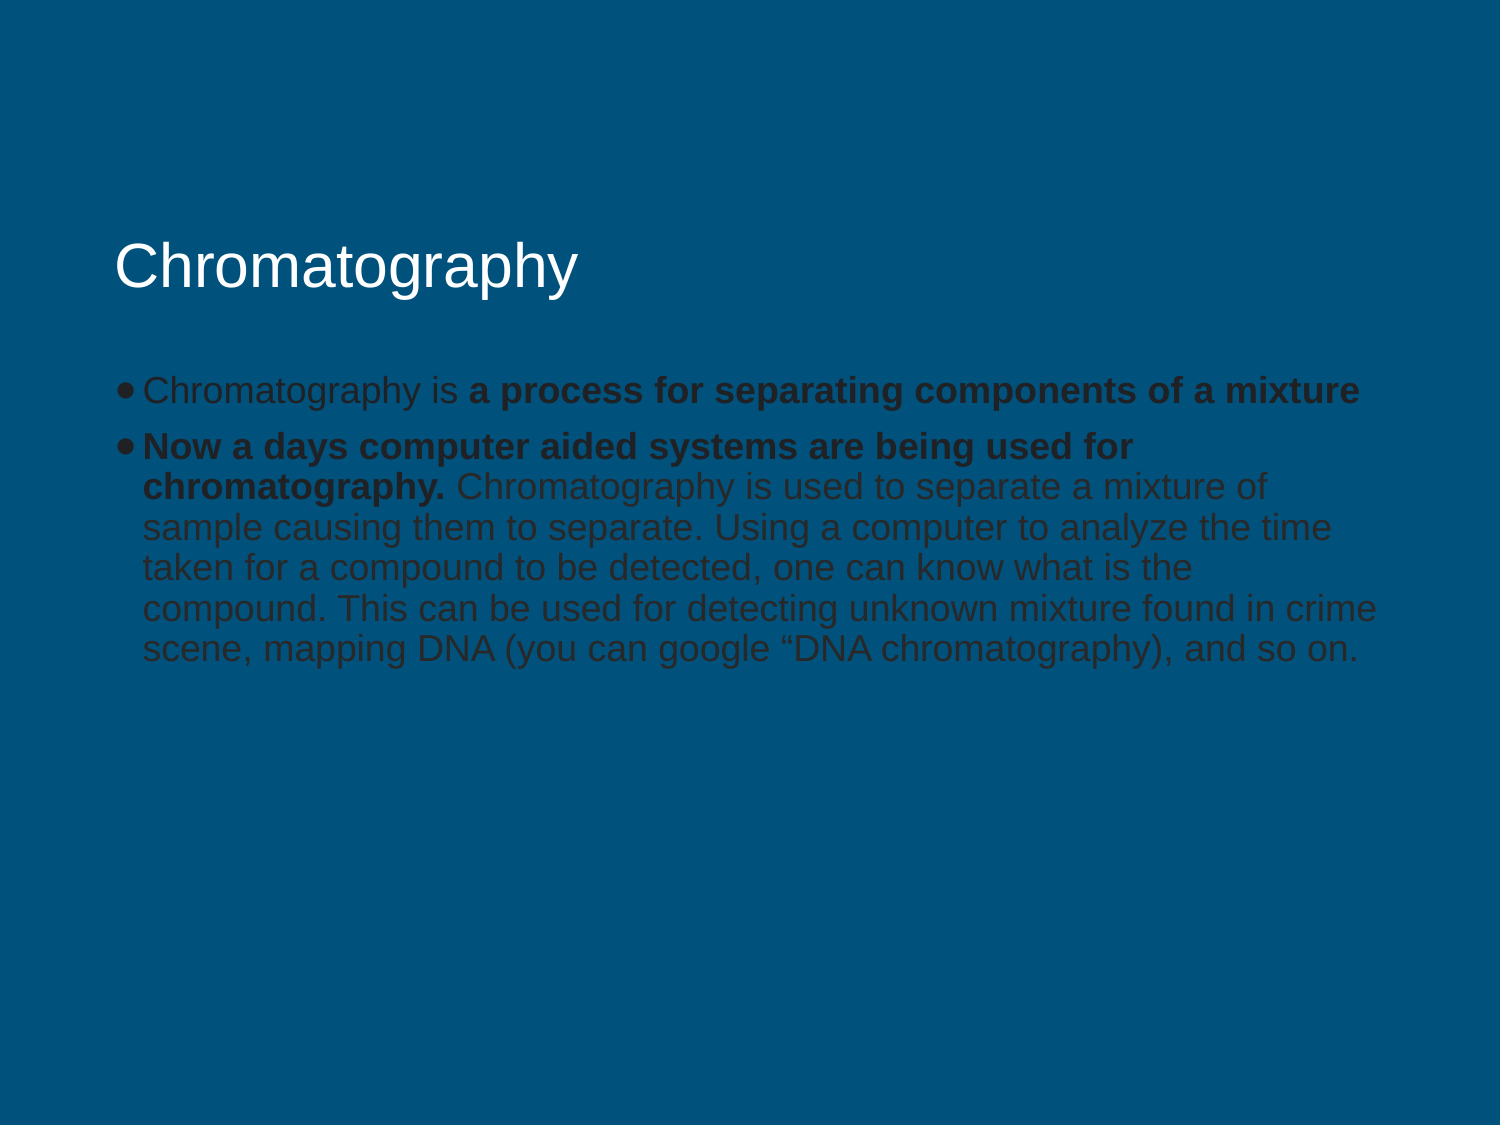

Chromatography
Chromatography is a process for separating components of a mixture
Now a days computer aided systems are being used for chromatography. Chromatography is used to separate a mixture of sample causing them to separate. Using a computer to analyze the time taken for a compound to be detected, one can know what is the compound. This can be used for detecting unknown mixture found in crime scene, mapping DNA (you can google “DNA chromatography), and so on.